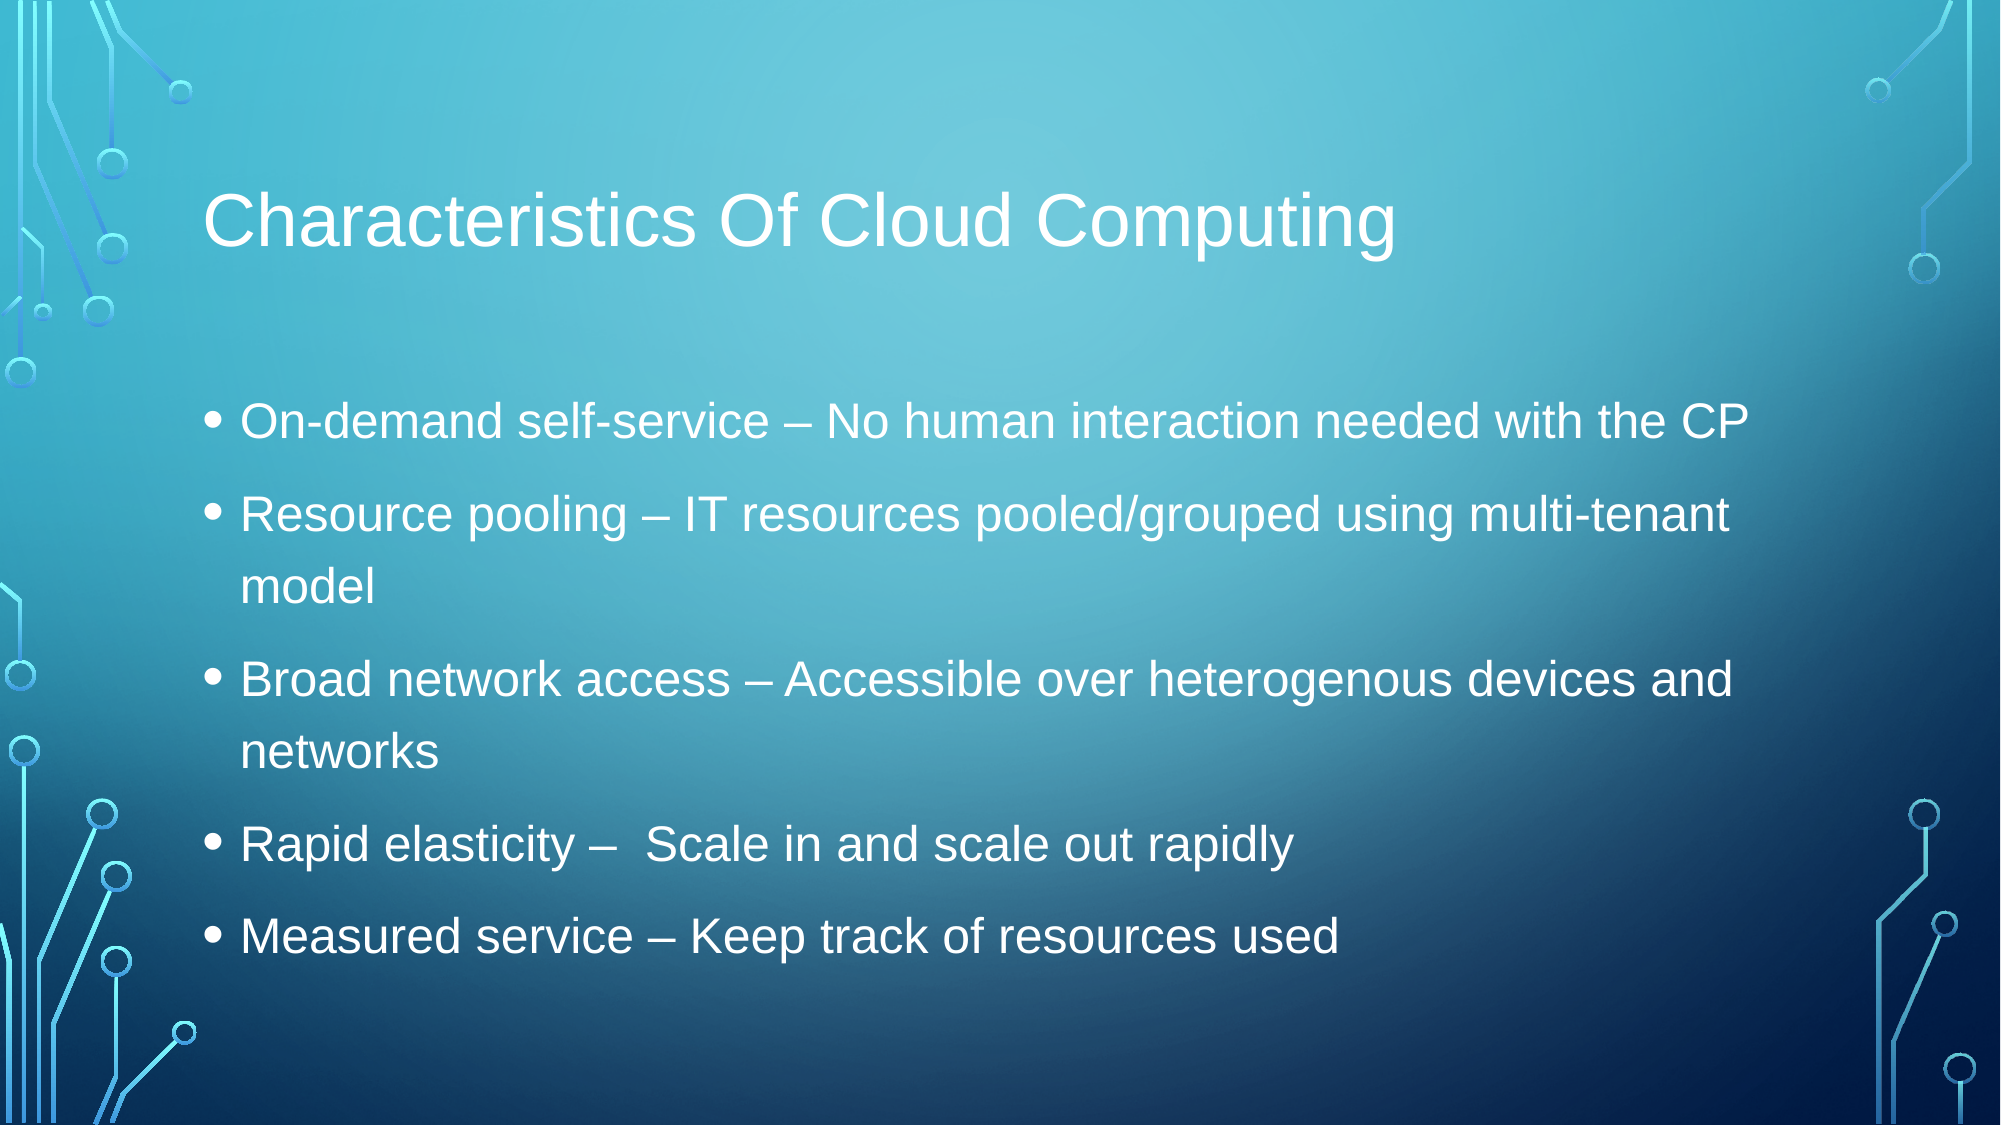

# Characteristics Of Cloud Computing
On-demand self-service – No human interaction needed with the CP
Resource pooling – IT resources pooled/grouped using multi-tenant model
Broad network access – Accessible over heterogenous devices and networks
Rapid elasticity –  Scale in and scale out rapidly
Measured service – Keep track of resources used